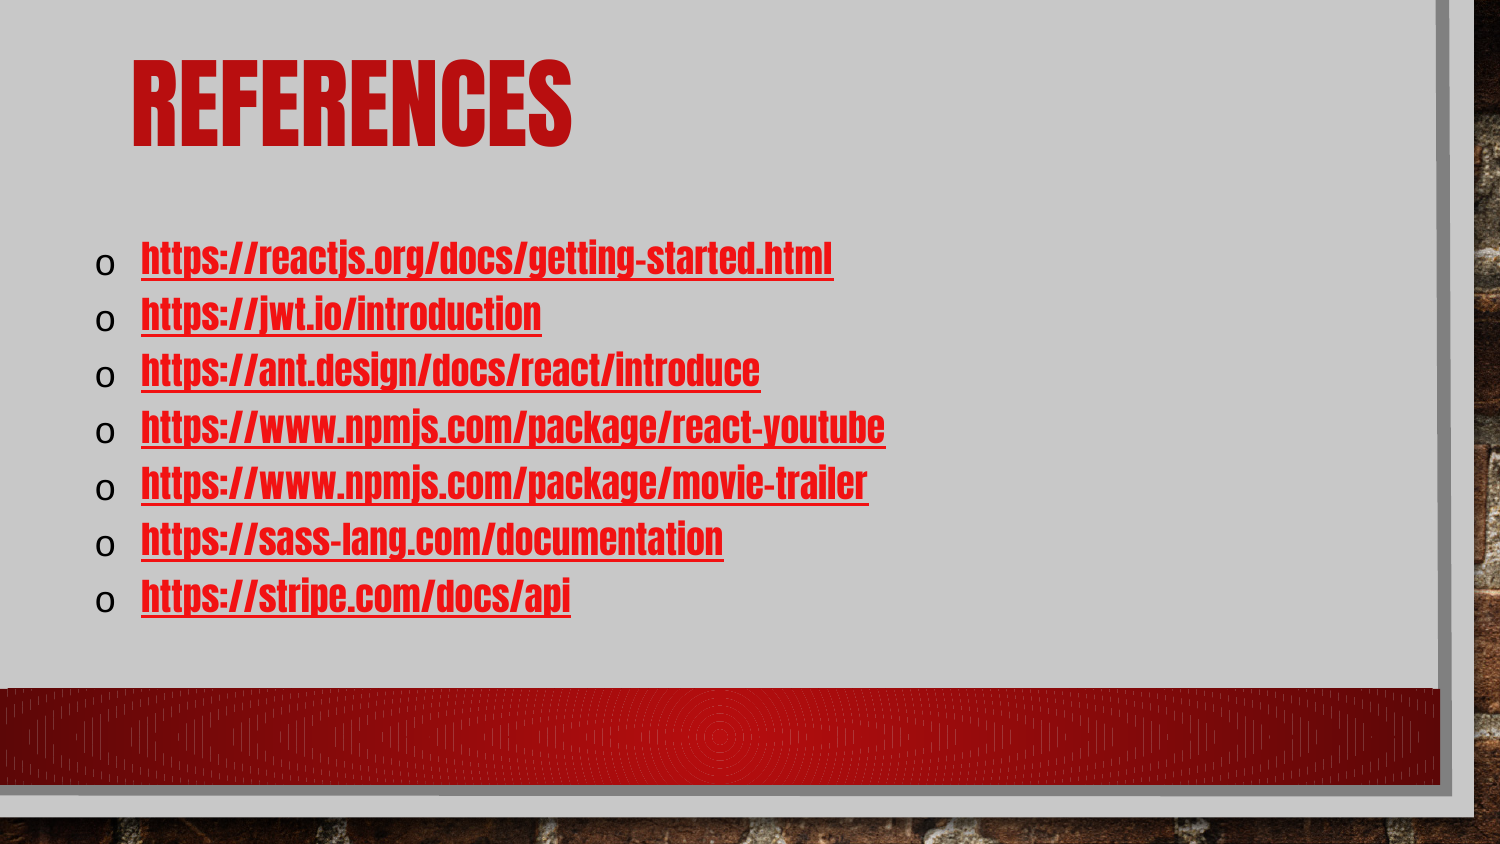

# References
https://reactjs.org/docs/getting-started.html
https://jwt.io/introduction
https://ant.design/docs/react/introduce
https://www.npmjs.com/package/react-youtube
https://www.npmjs.com/package/movie-trailer
https://sass-lang.com/documentation
https://stripe.com/docs/api